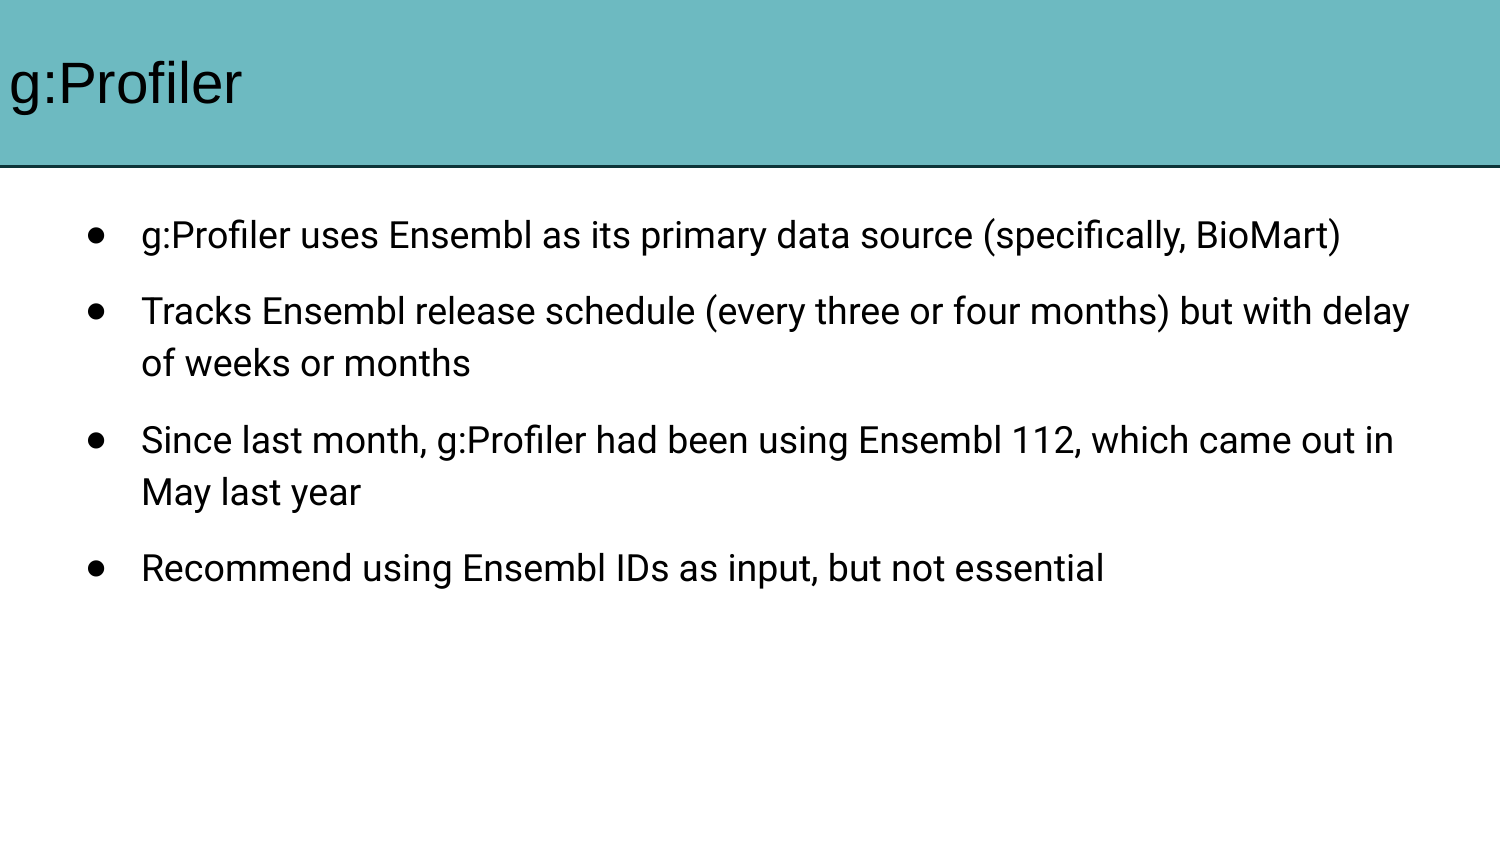

# g:Profiler
g:Profiler uses Ensembl as its primary data source (specifically, BioMart)
Tracks Ensembl release schedule (every three or four months) but with delay of weeks or months
Since last month, g:Profiler had been using Ensembl 112, which came out in May last year
Recommend using Ensembl IDs as input, but not essential